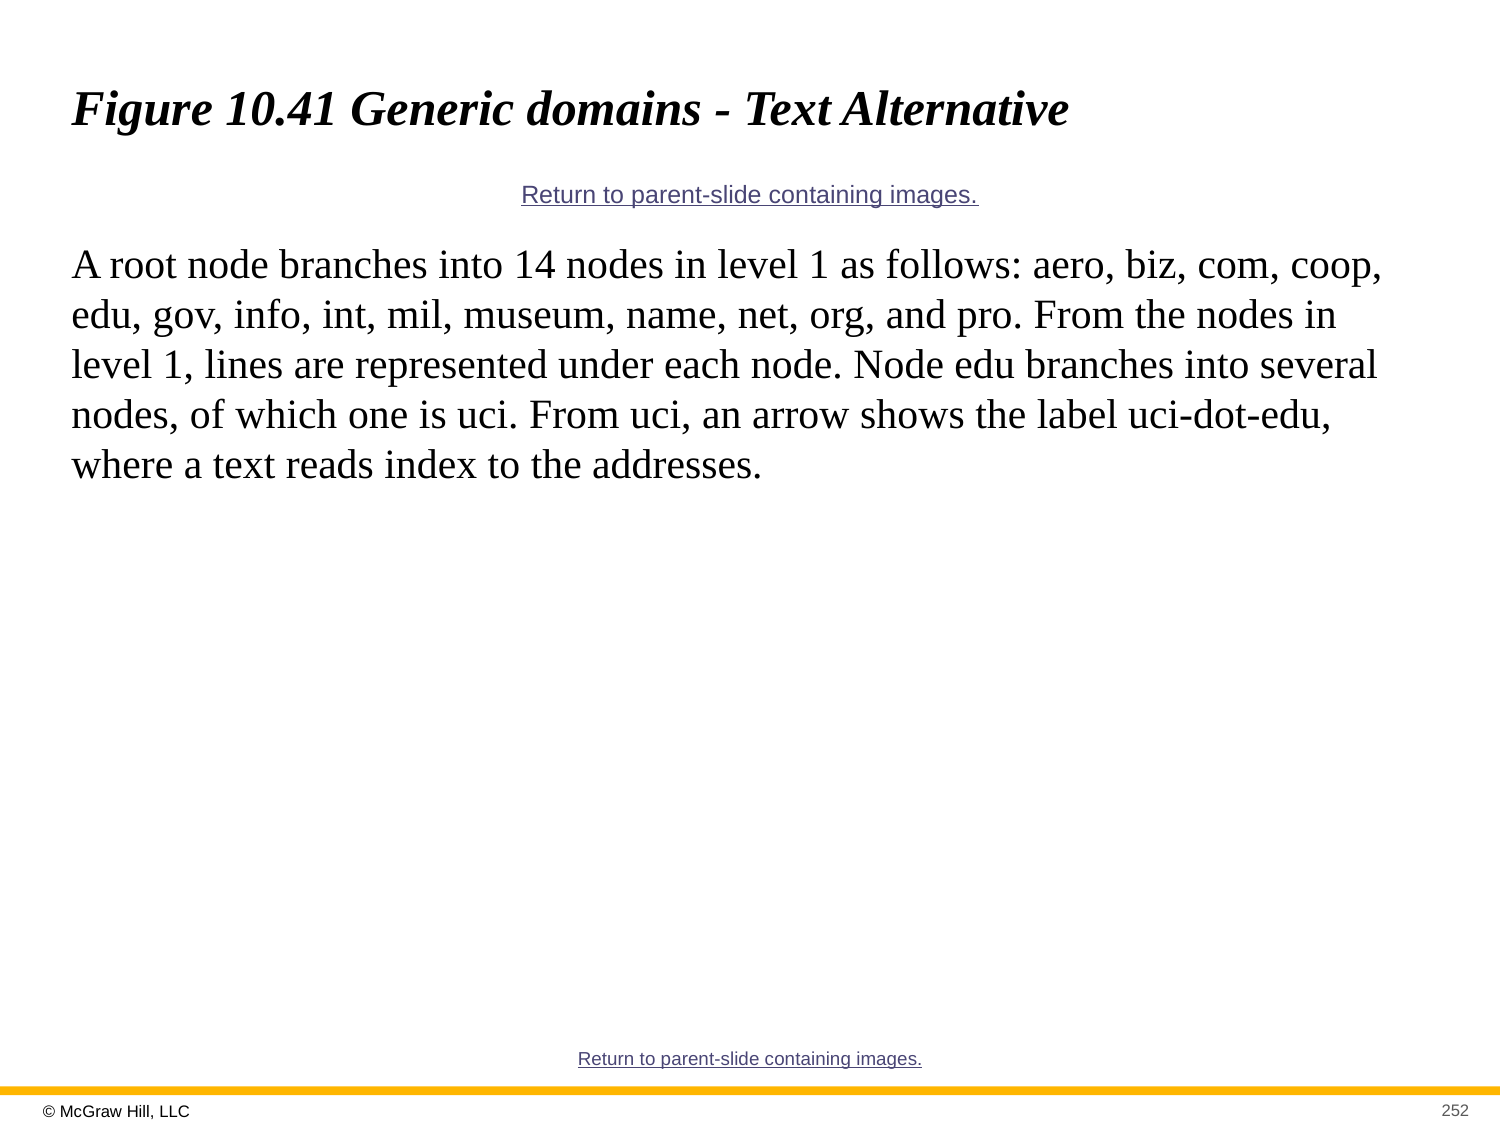

# Figure 10.41 Generic domains - Text Alternative
Return to parent-slide containing images.
A root node branches into 14 nodes in level 1 as follows: aero, biz, com, coop, edu, gov, info, int, mil, museum, name, net, org, and pro. From the nodes in level 1, lines are represented under each node. Node edu branches into several nodes, of which one is uci. From uci, an arrow shows the label uci-dot-edu, where a text reads index to the addresses.
Return to parent-slide containing images.
252